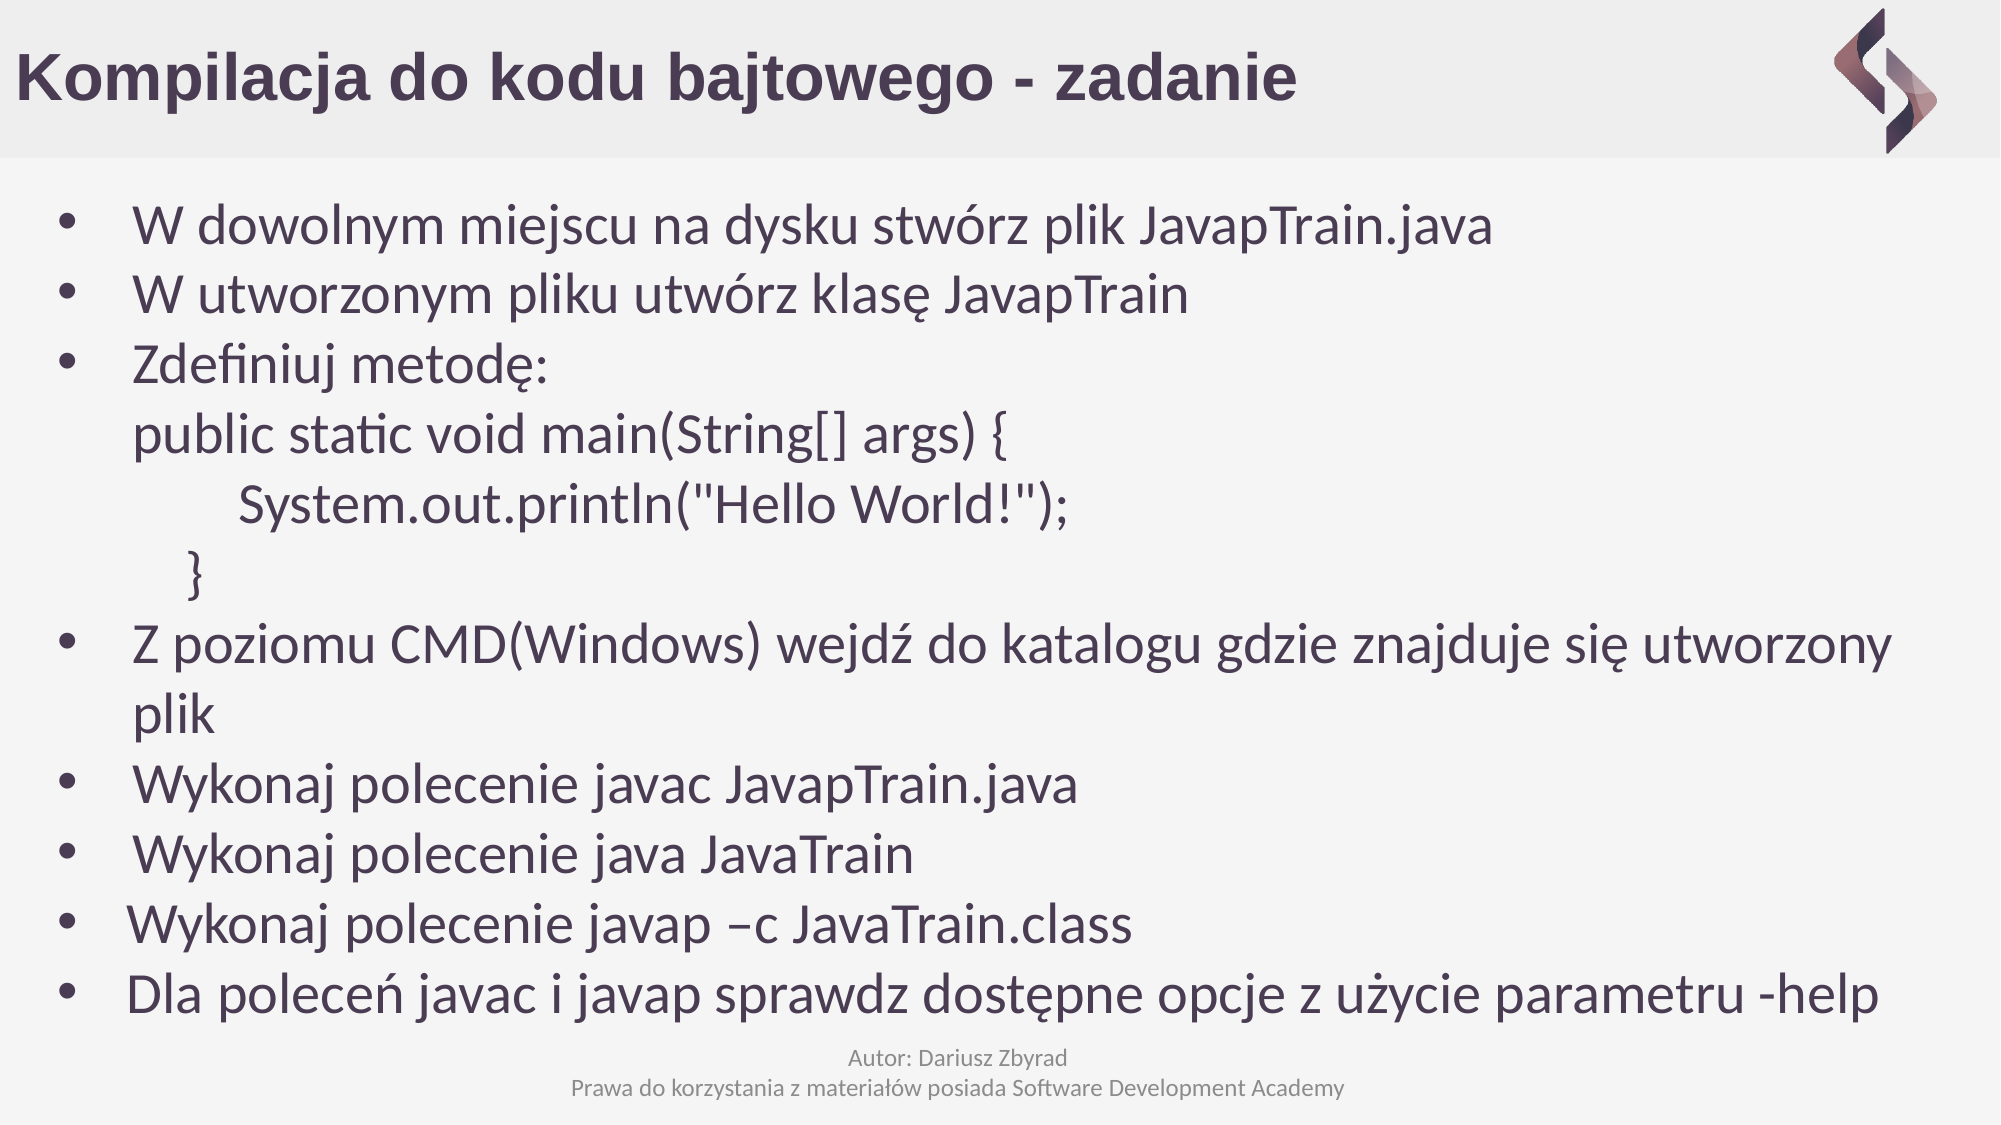

# Kompilacja do kodu bajtowego - zadanie
W dowolnym miejscu na dysku stwórz plik JavapTrain.java
W utworzonym pliku utwórz klasę JavapTrain
Zdefiniuj metodę:
public static void main(String[] args) {
        System.out.println("Hello World!");
    }
Z poziomu CMD(Windows) wejdź do katalogu gdzie znajduje się utworzony plik
Wykonaj polecenie javac JavapTrain.java
Wykonaj polecenie java JavaTrain
 Wykonaj polecenie javap –c JavaTrain.class
 Dla poleceń javac i javap sprawdz dostępne opcje z użycie parametru -help
Autor: Dariusz Zbyrad
Prawa do korzystania z materiałów posiada Software Development Academy